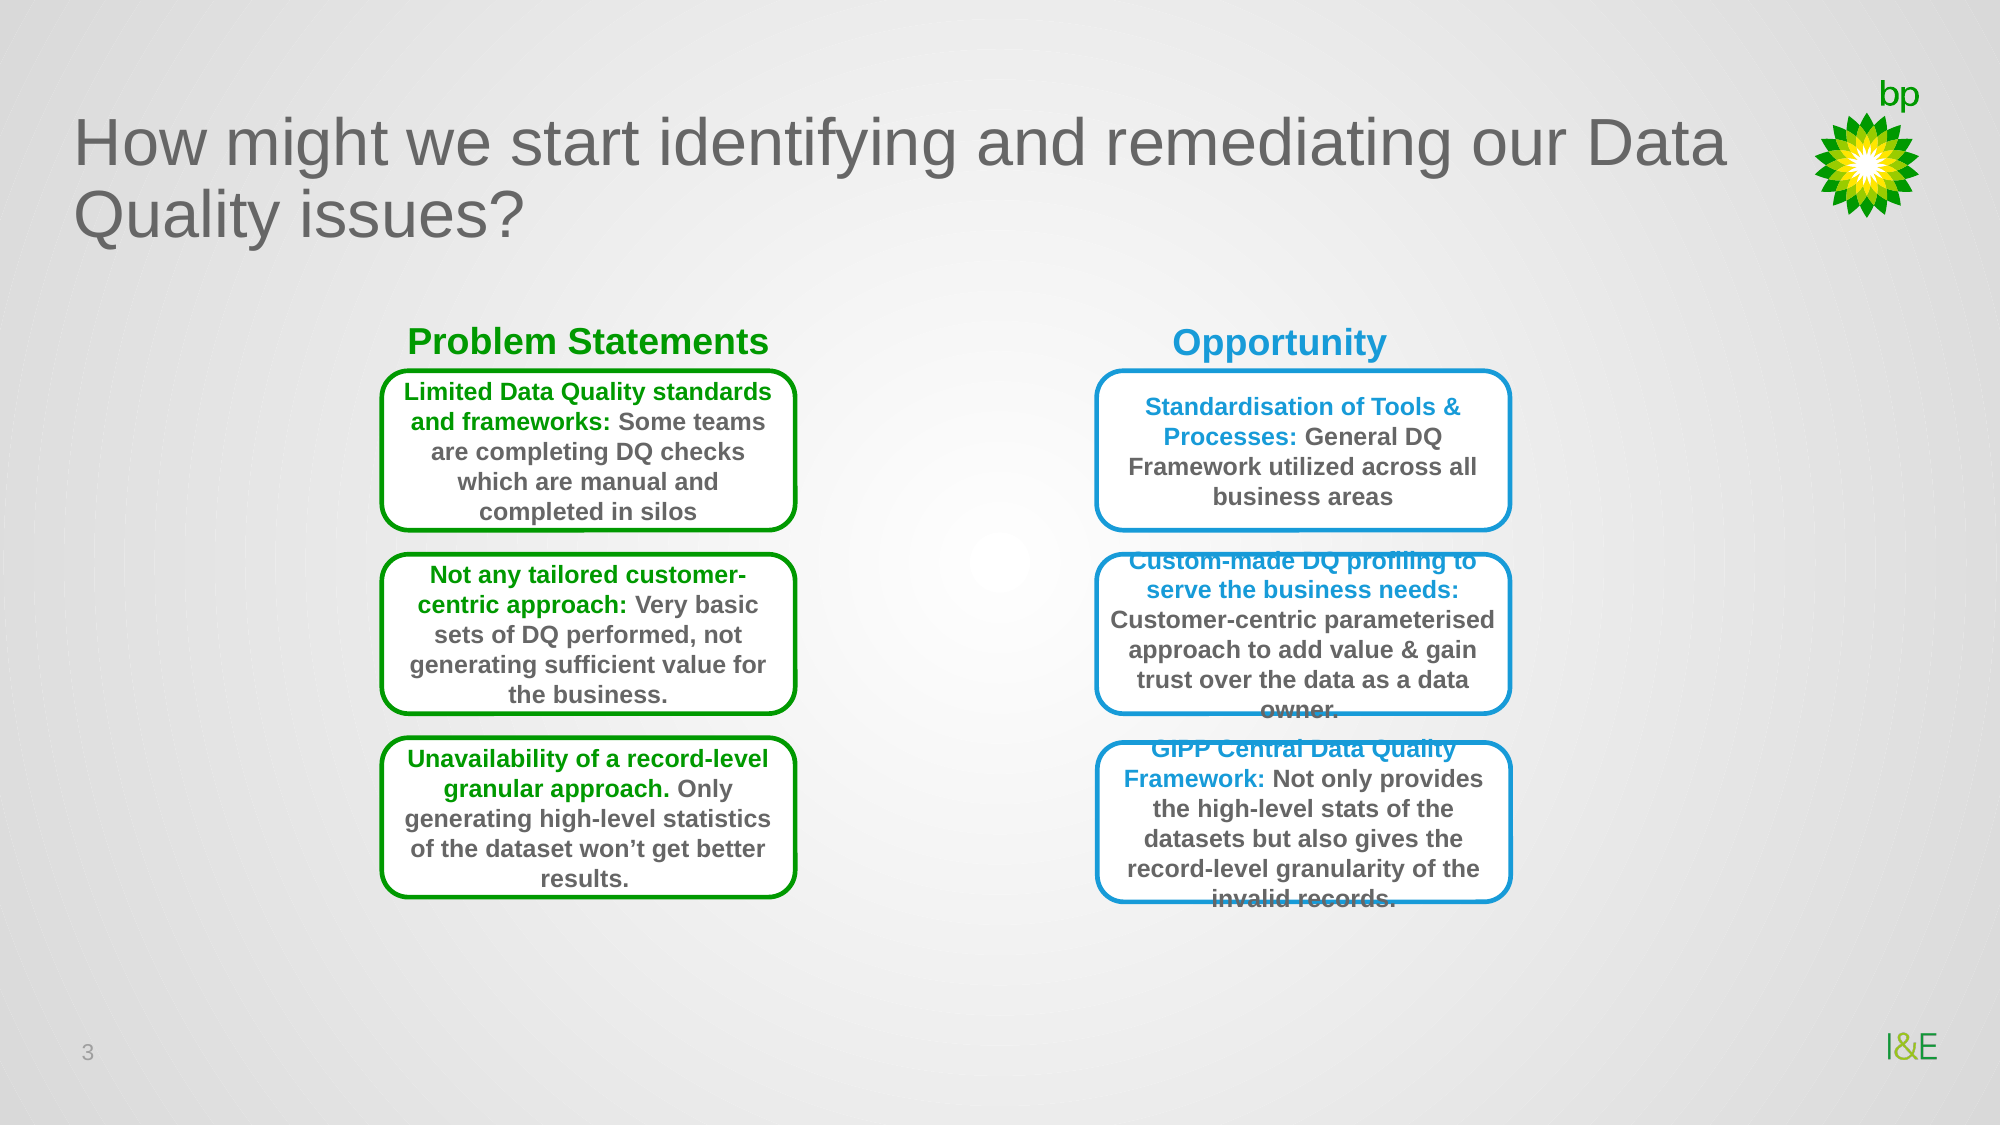

# How might we start identifying and remediating our Data Quality issues?

Problem Statements
Opportunity
Limited Data Quality standards and frameworks: Some teams are completing DQ checks which are manual and completed in silos
Standardisation of Tools & Processes: General DQ Framework utilized across all business areas
Not any tailored customer-centric approach: Very basic sets of DQ performed, not generating sufficient value for the business.
Custom-made DQ profiling to serve the business needs: Customer-centric parameterised approach to add value & gain trust over the data as a data owner.

Unavailability of a record-level granular approach. Only generating high-level statistics of the dataset won’t get better results.
GIPP Central Data Quality Framework: Not only provides the high-level stats of the datasets but also gives the record-level granularity of the invalid records.

3